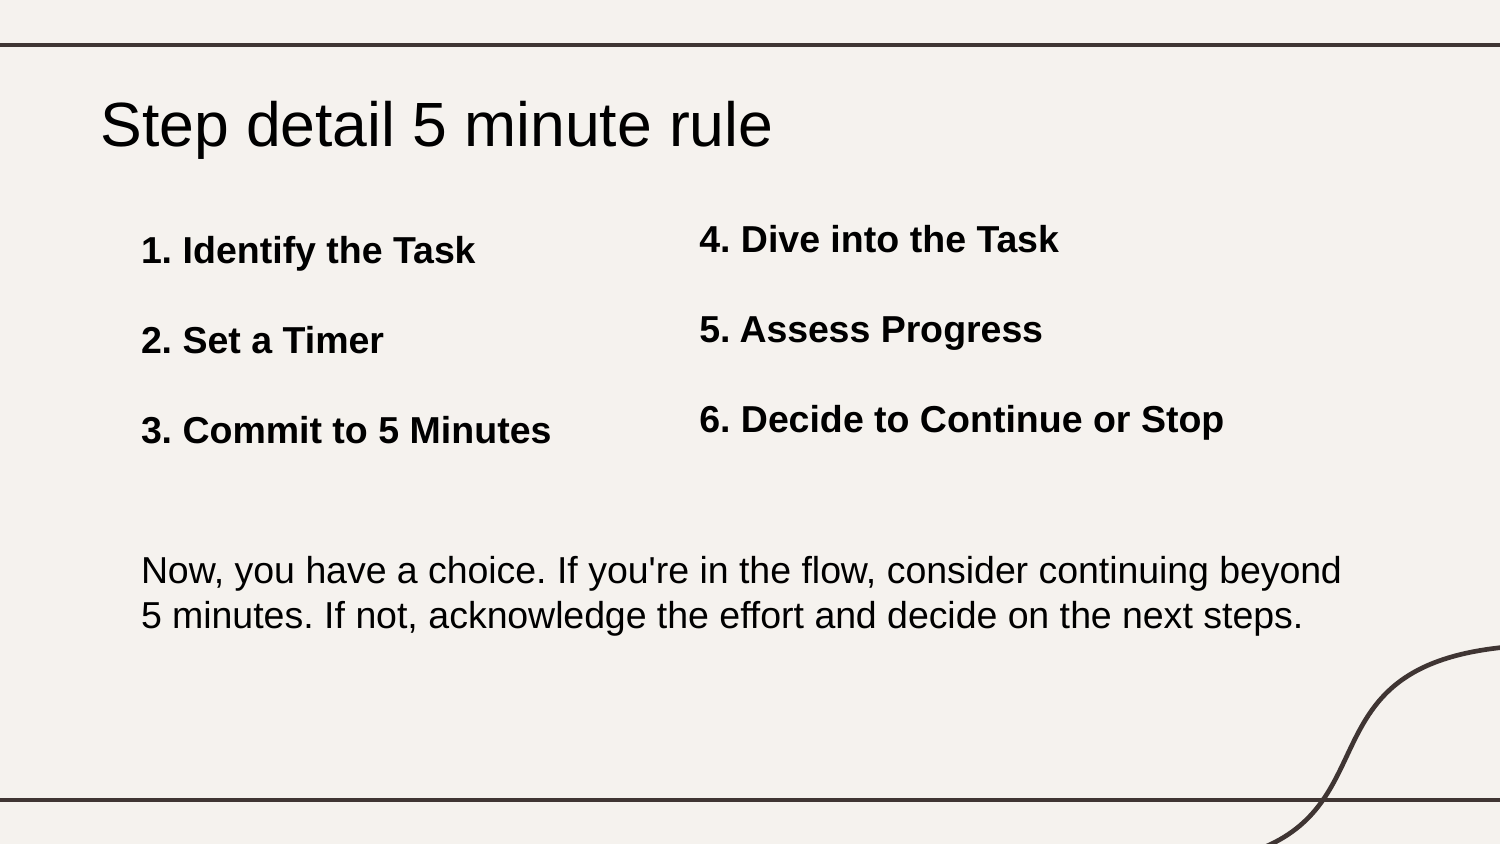

# Step detail 5 minute rule

4. Dive into the Task

5. Assess Progress

6. Decide to Continue or Stop

1. Identify the Task

2. Set a Timer

3. Commit to 5 Minutes

Now, you have a choice. If you're in the flow, consider continuing beyond 5 minutes. If not, acknowledge the effort and decide on the next steps.